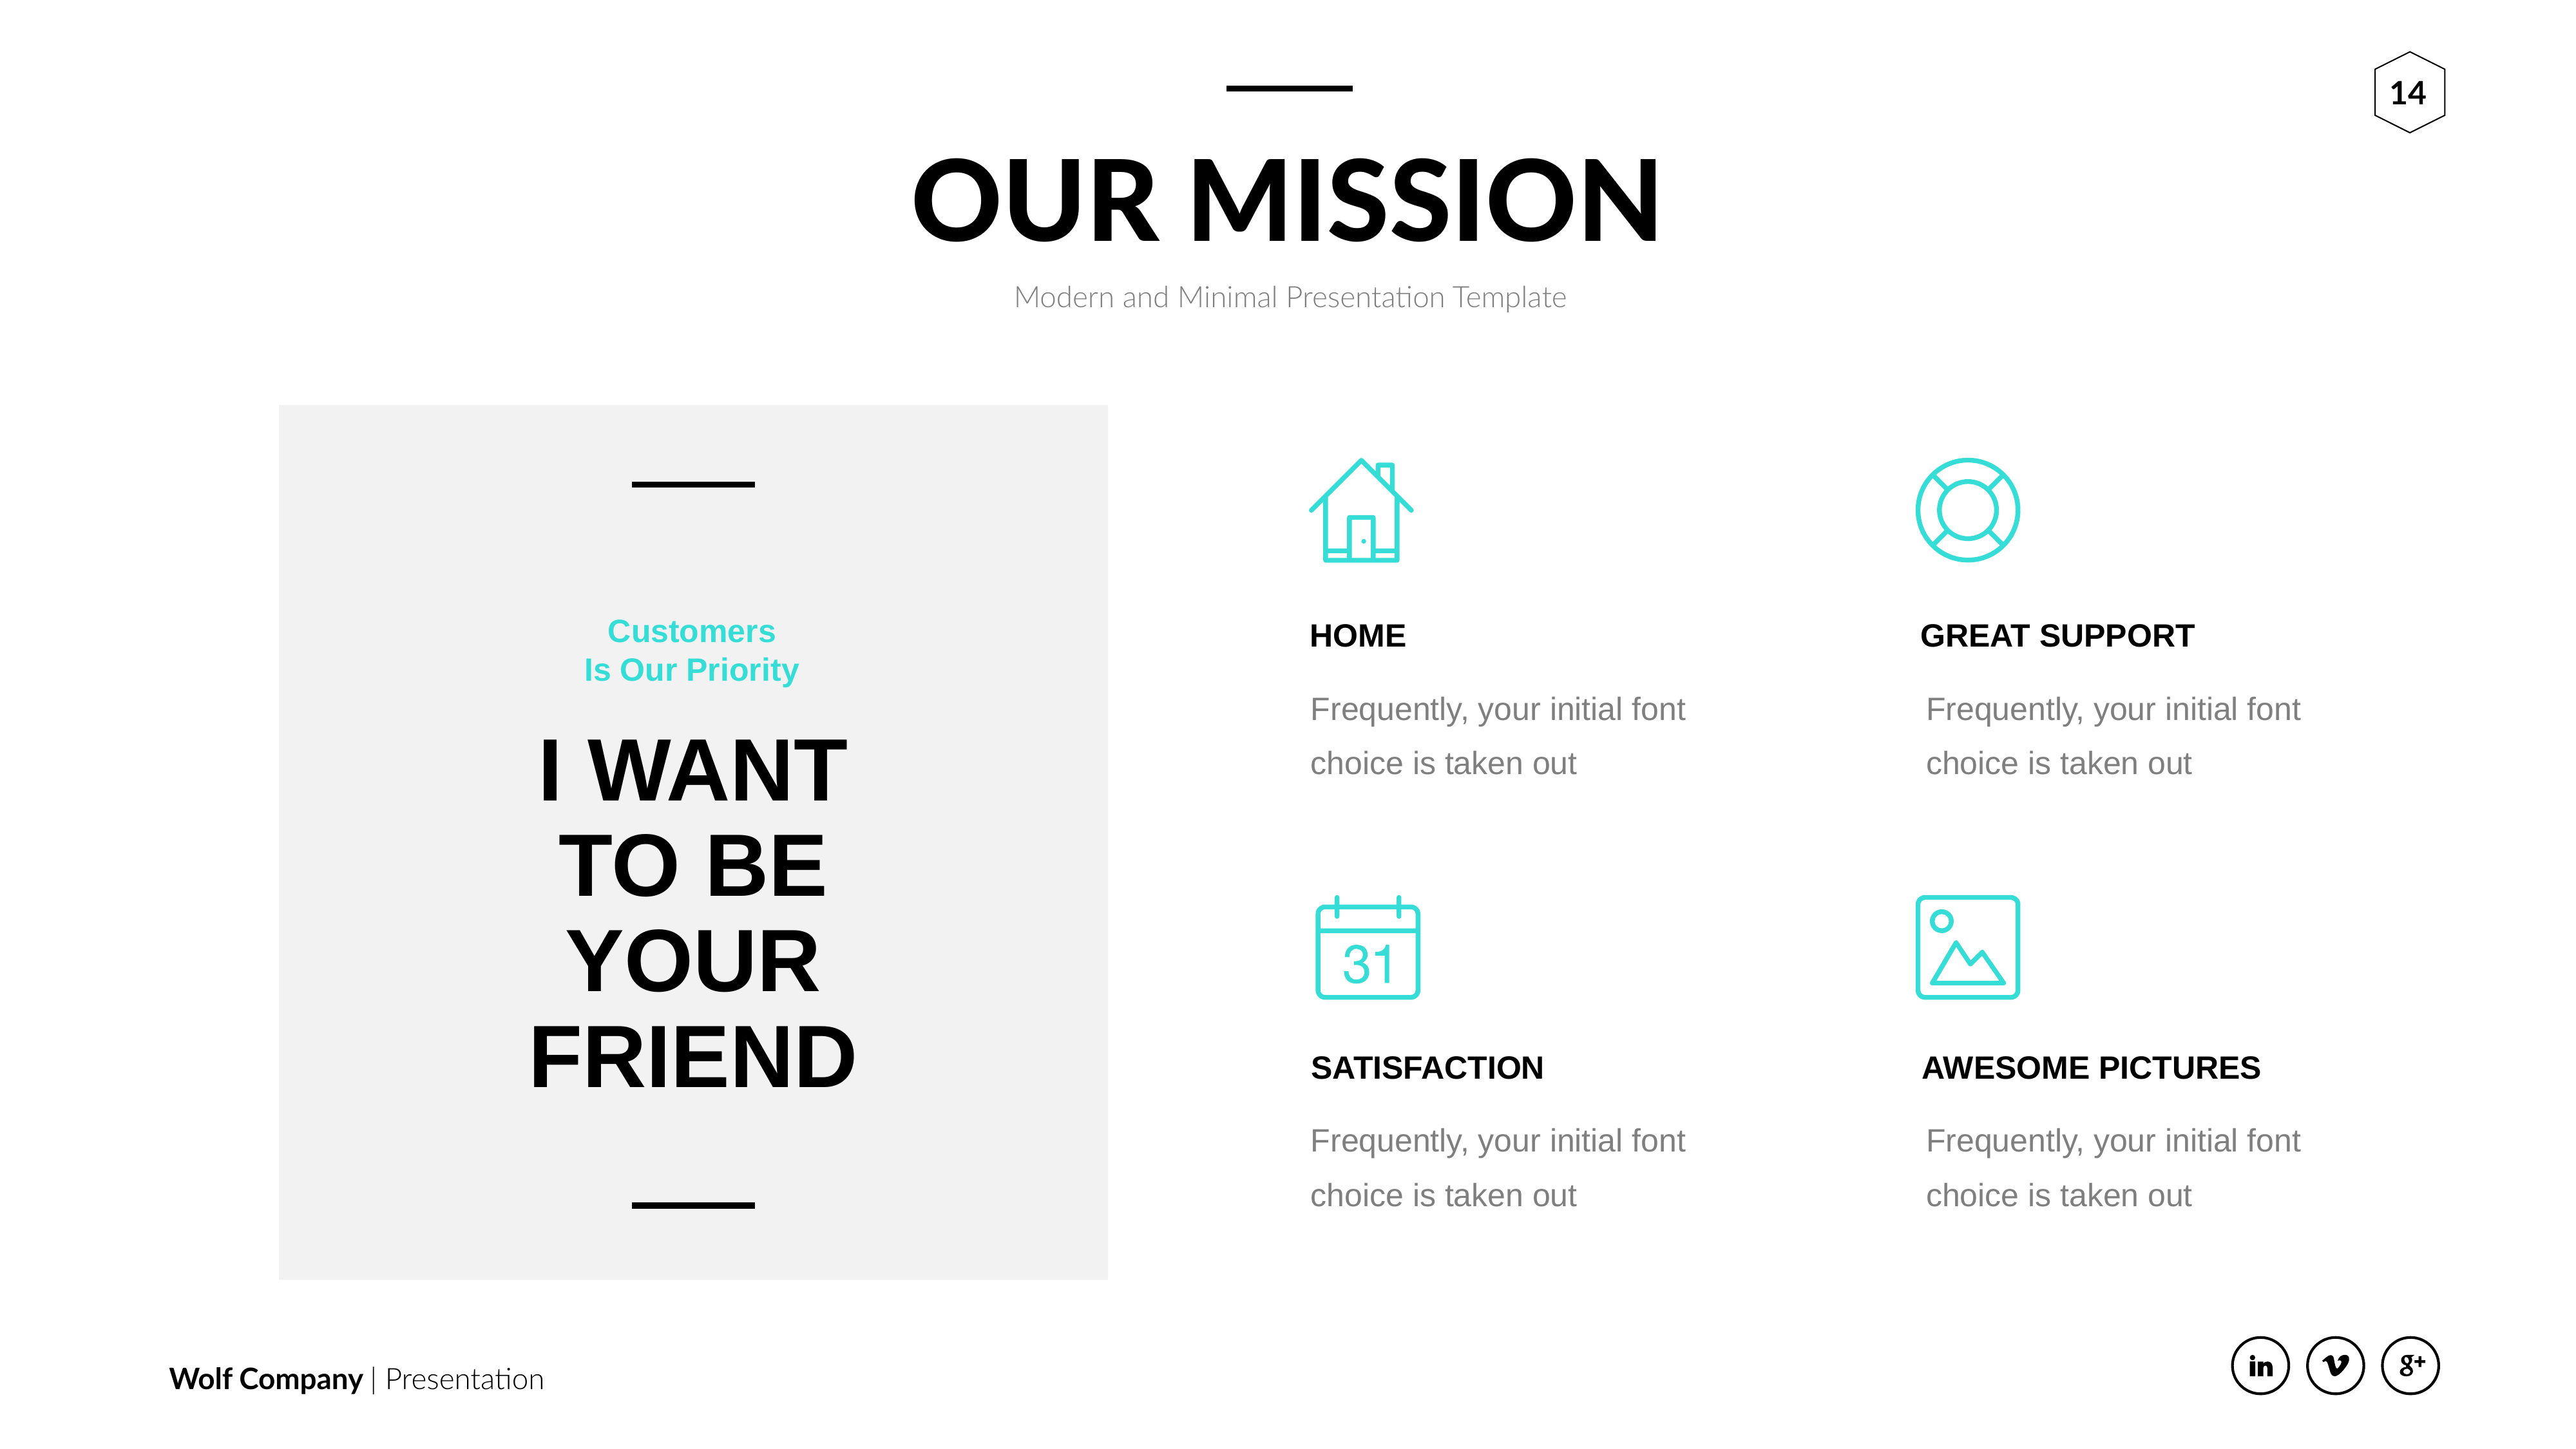

OUR MISSION
Modern and Minimal Presentation Template

Customers
Is Our Priority
I WANT
TO BE
YOUR
FRIEND
HOME
GREAT SUPPORT
Frequently, your initial font choice is taken out
Frequently, your initial font choice is taken out

SATISFACTION
AWESOME PICTURES
Frequently, your initial font choice is taken out
Frequently, your initial font choice is taken out